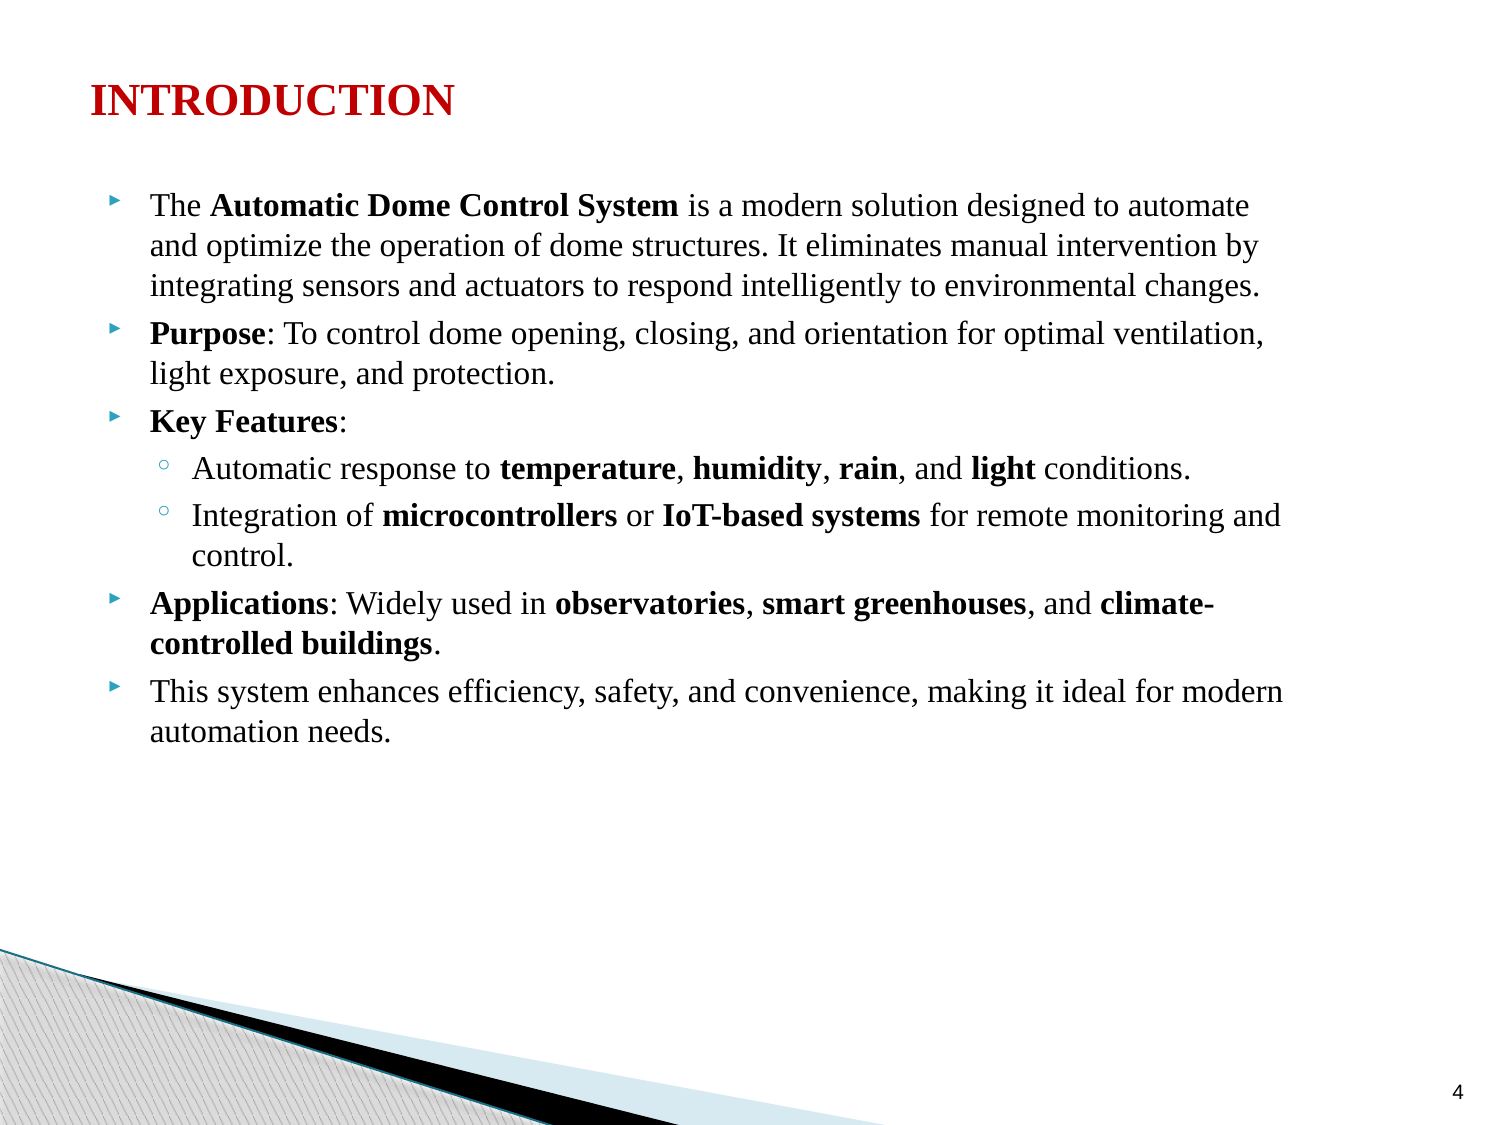

# INTRODUCTION
The Automatic Dome Control System is a modern solution designed to automate and optimize the operation of dome structures. It eliminates manual intervention by integrating sensors and actuators to respond intelligently to environmental changes.
Purpose: To control dome opening, closing, and orientation for optimal ventilation, light exposure, and protection.
Key Features:
Automatic response to temperature, humidity, rain, and light conditions.
Integration of microcontrollers or IoT-based systems for remote monitoring and control.
Applications: Widely used in observatories, smart greenhouses, and climate-controlled buildings.
This system enhances efficiency, safety, and convenience, making it ideal for modern automation needs.

4